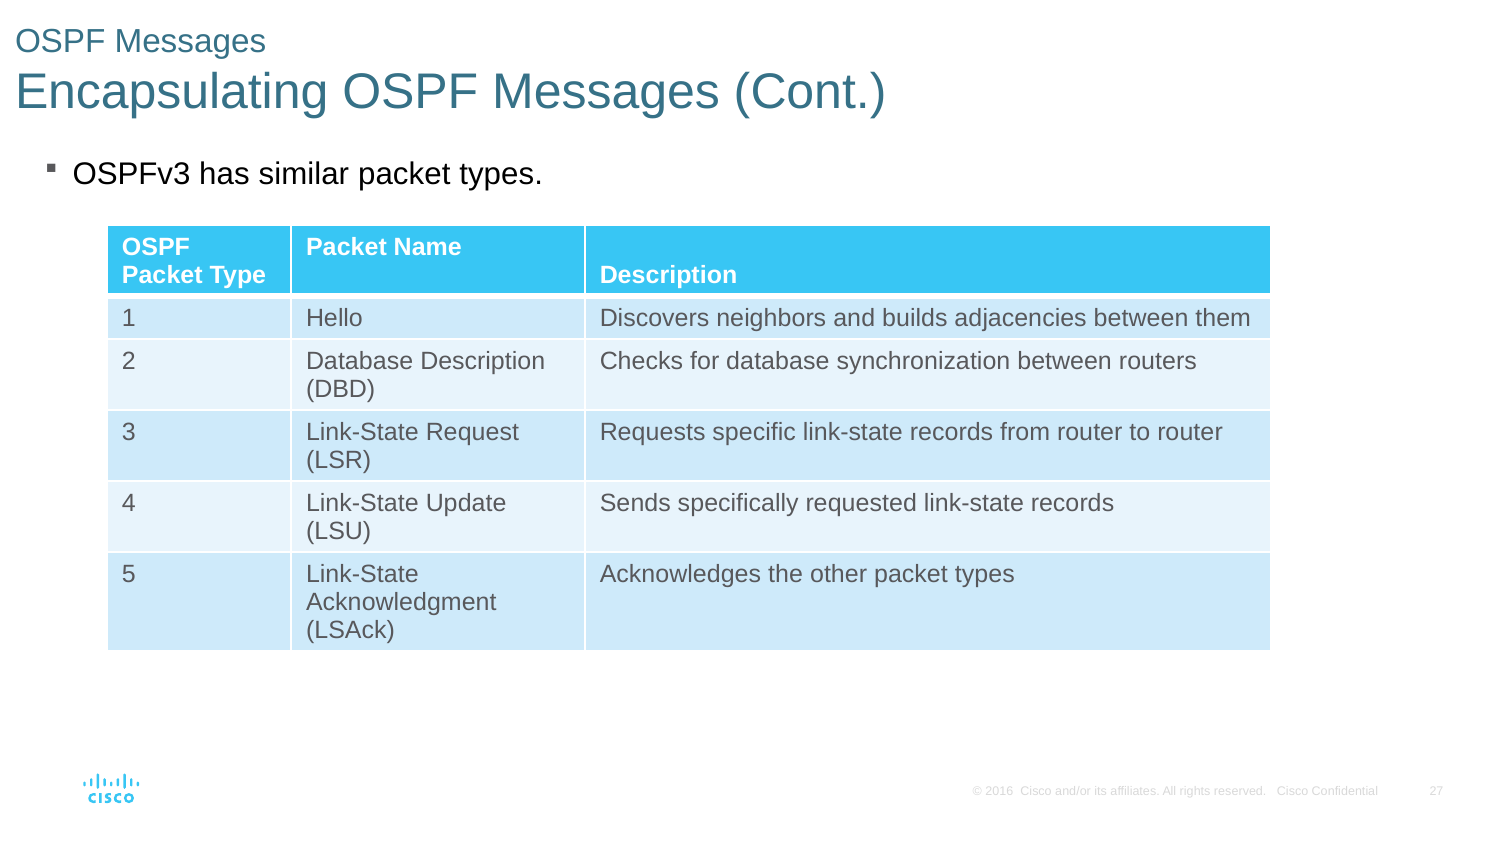

# OSPF Messages Encapsulating OSPF Messages (Cont.)
OSPFv3 has similar packet types.
| OSPF Packet Type | Packet Name | Description |
| --- | --- | --- |
| 1 | Hello | Discovers neighbors and builds adjacencies between them |
| 2 | Database Description (DBD) | Checks for database synchronization between routers |
| 3 | Link-State Request (LSR) | Requests specific link-state records from router to router |
| 4 | Link-State Update (LSU) | Sends specifically requested link-state records |
| 5 | Link-State Acknowledgment (LSAck) | Acknowledges the other packet types |